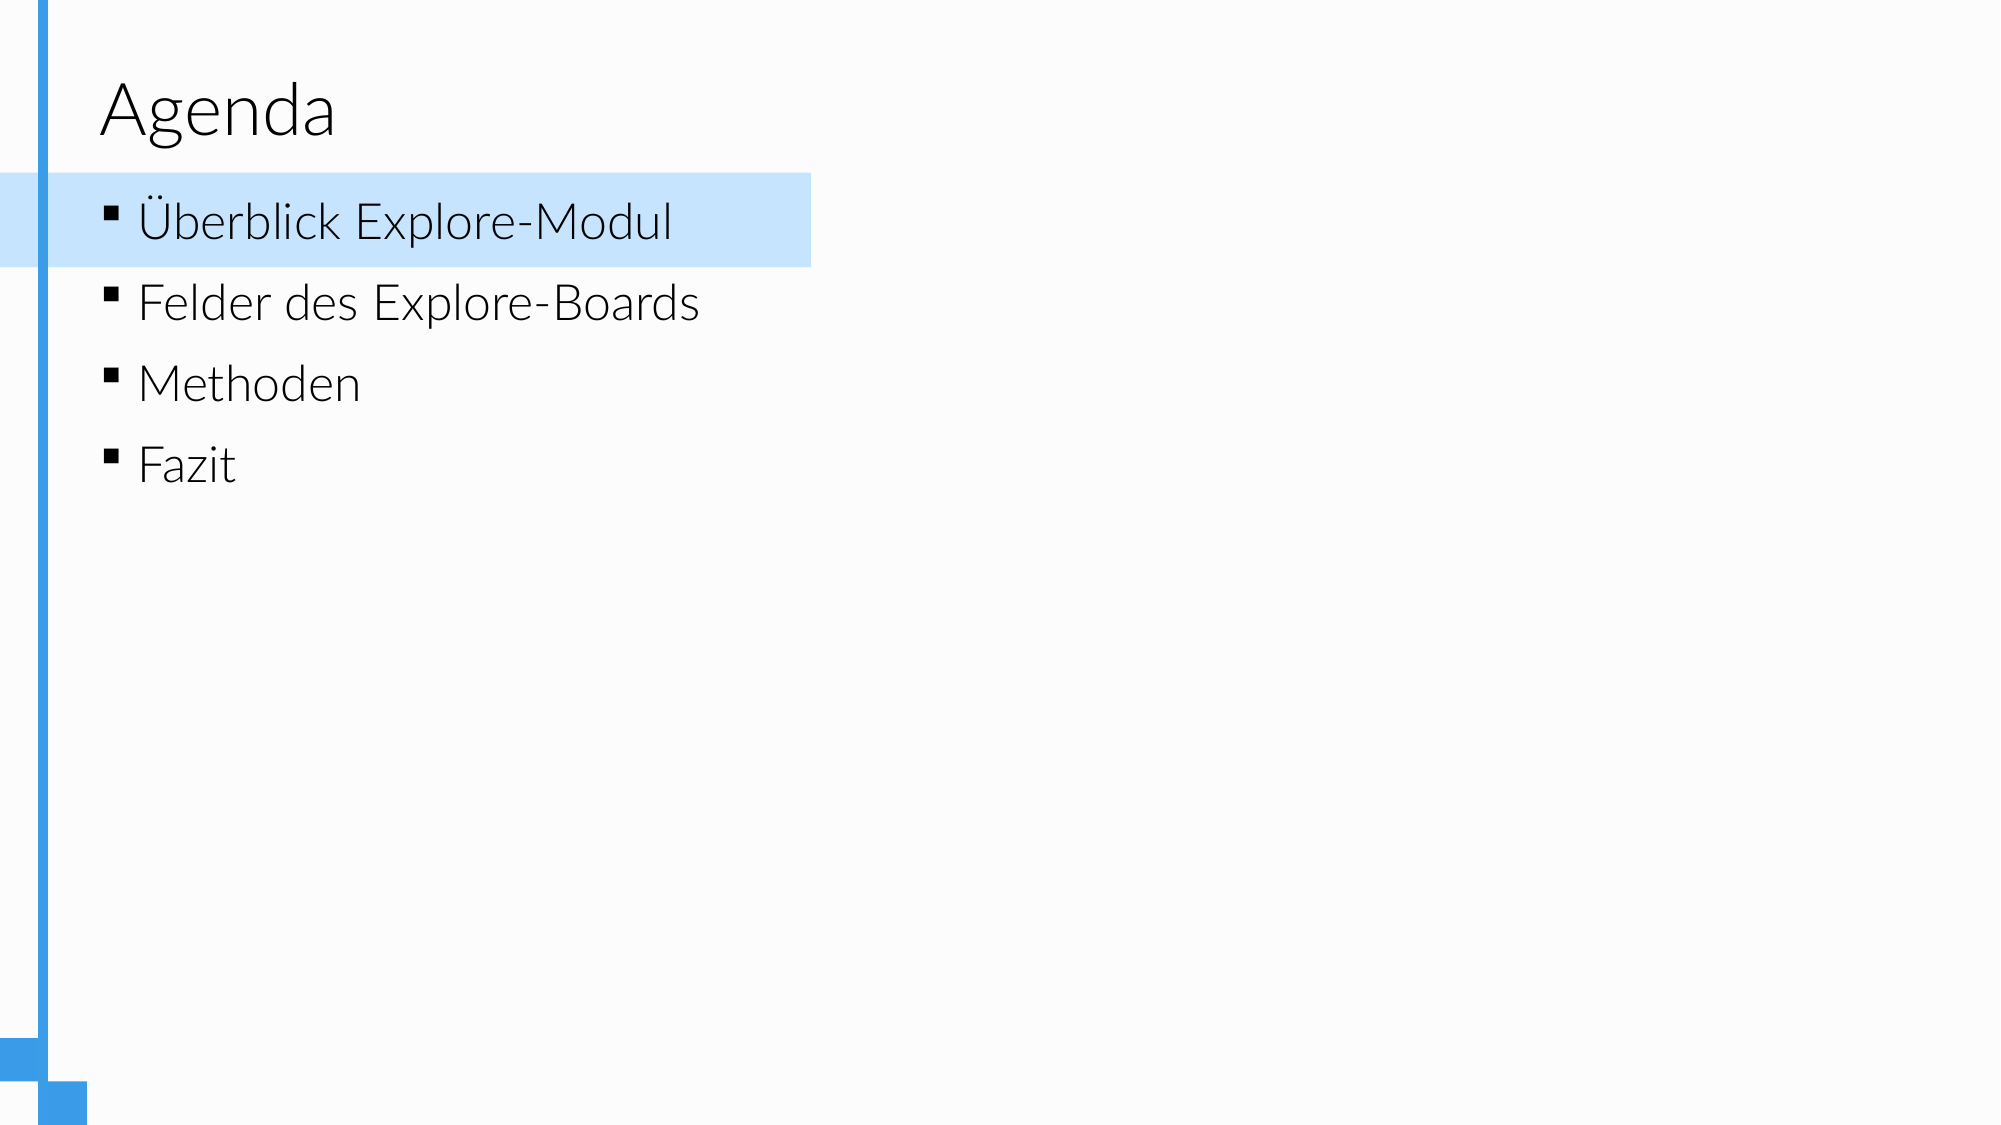

# Agenda

Überblick Explore-Modul
Felder des Explore-Boards
Methoden
Fazit